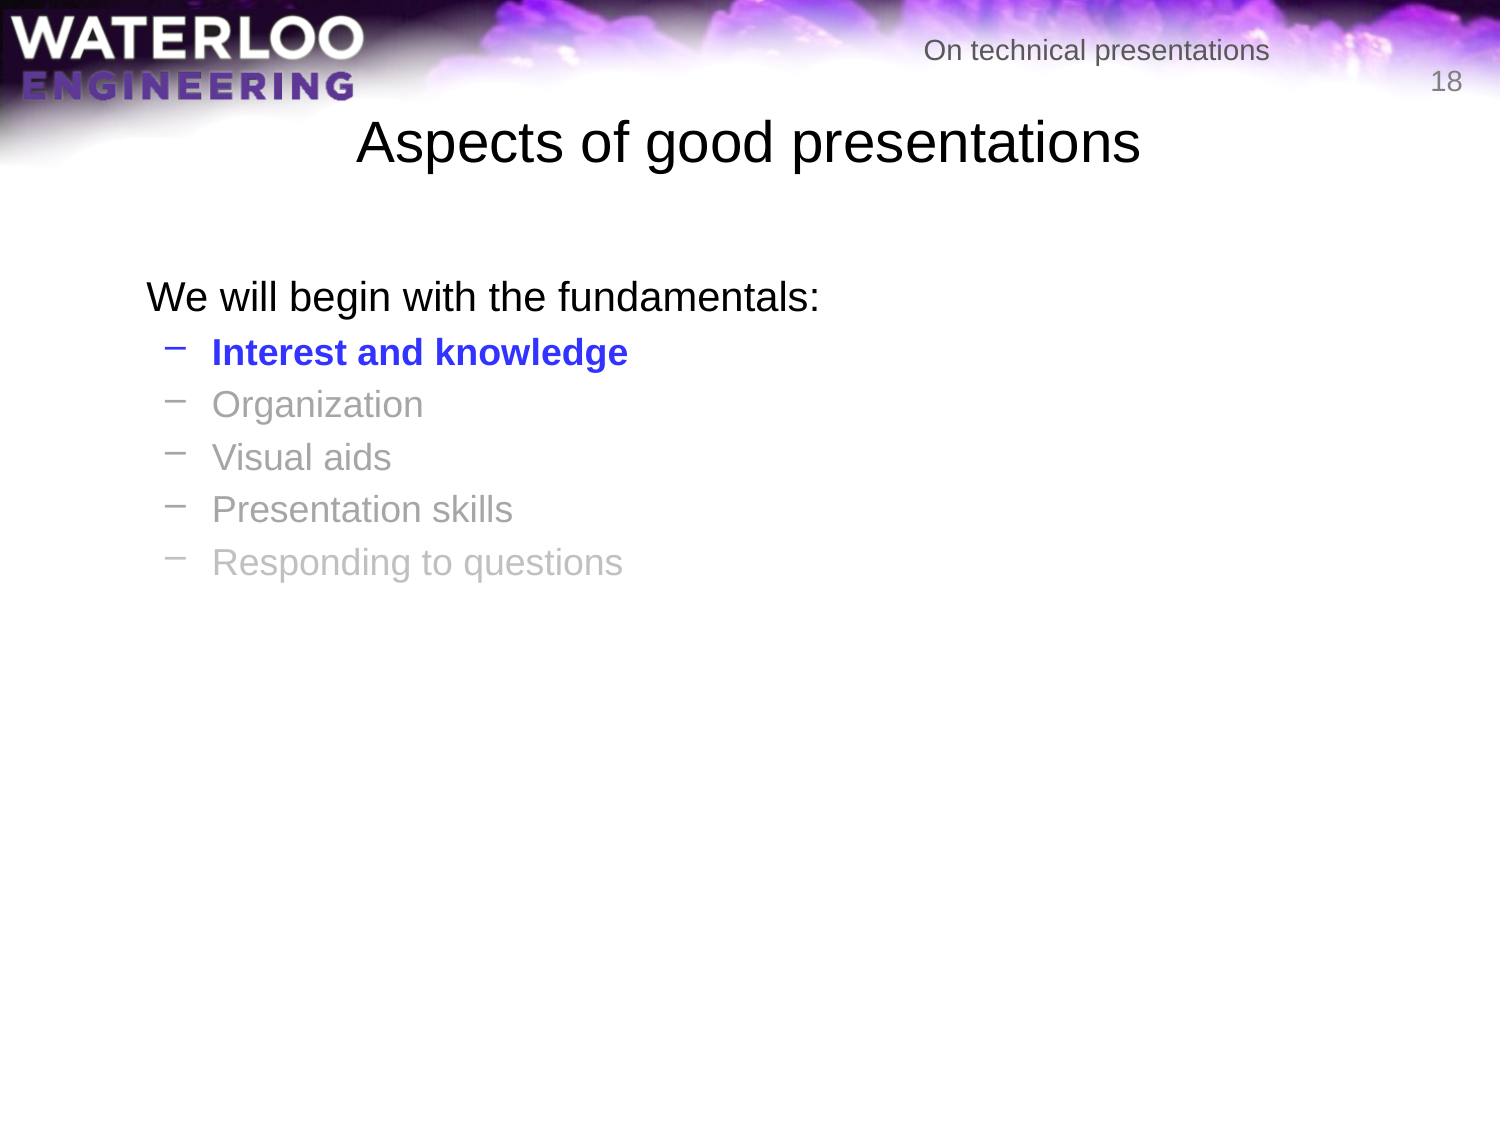

# Aspects of good presentations
18
	We will begin with the fundamentals:
Interest and knowledge
Organization
Visual aids
Presentation skills
Responding to questions